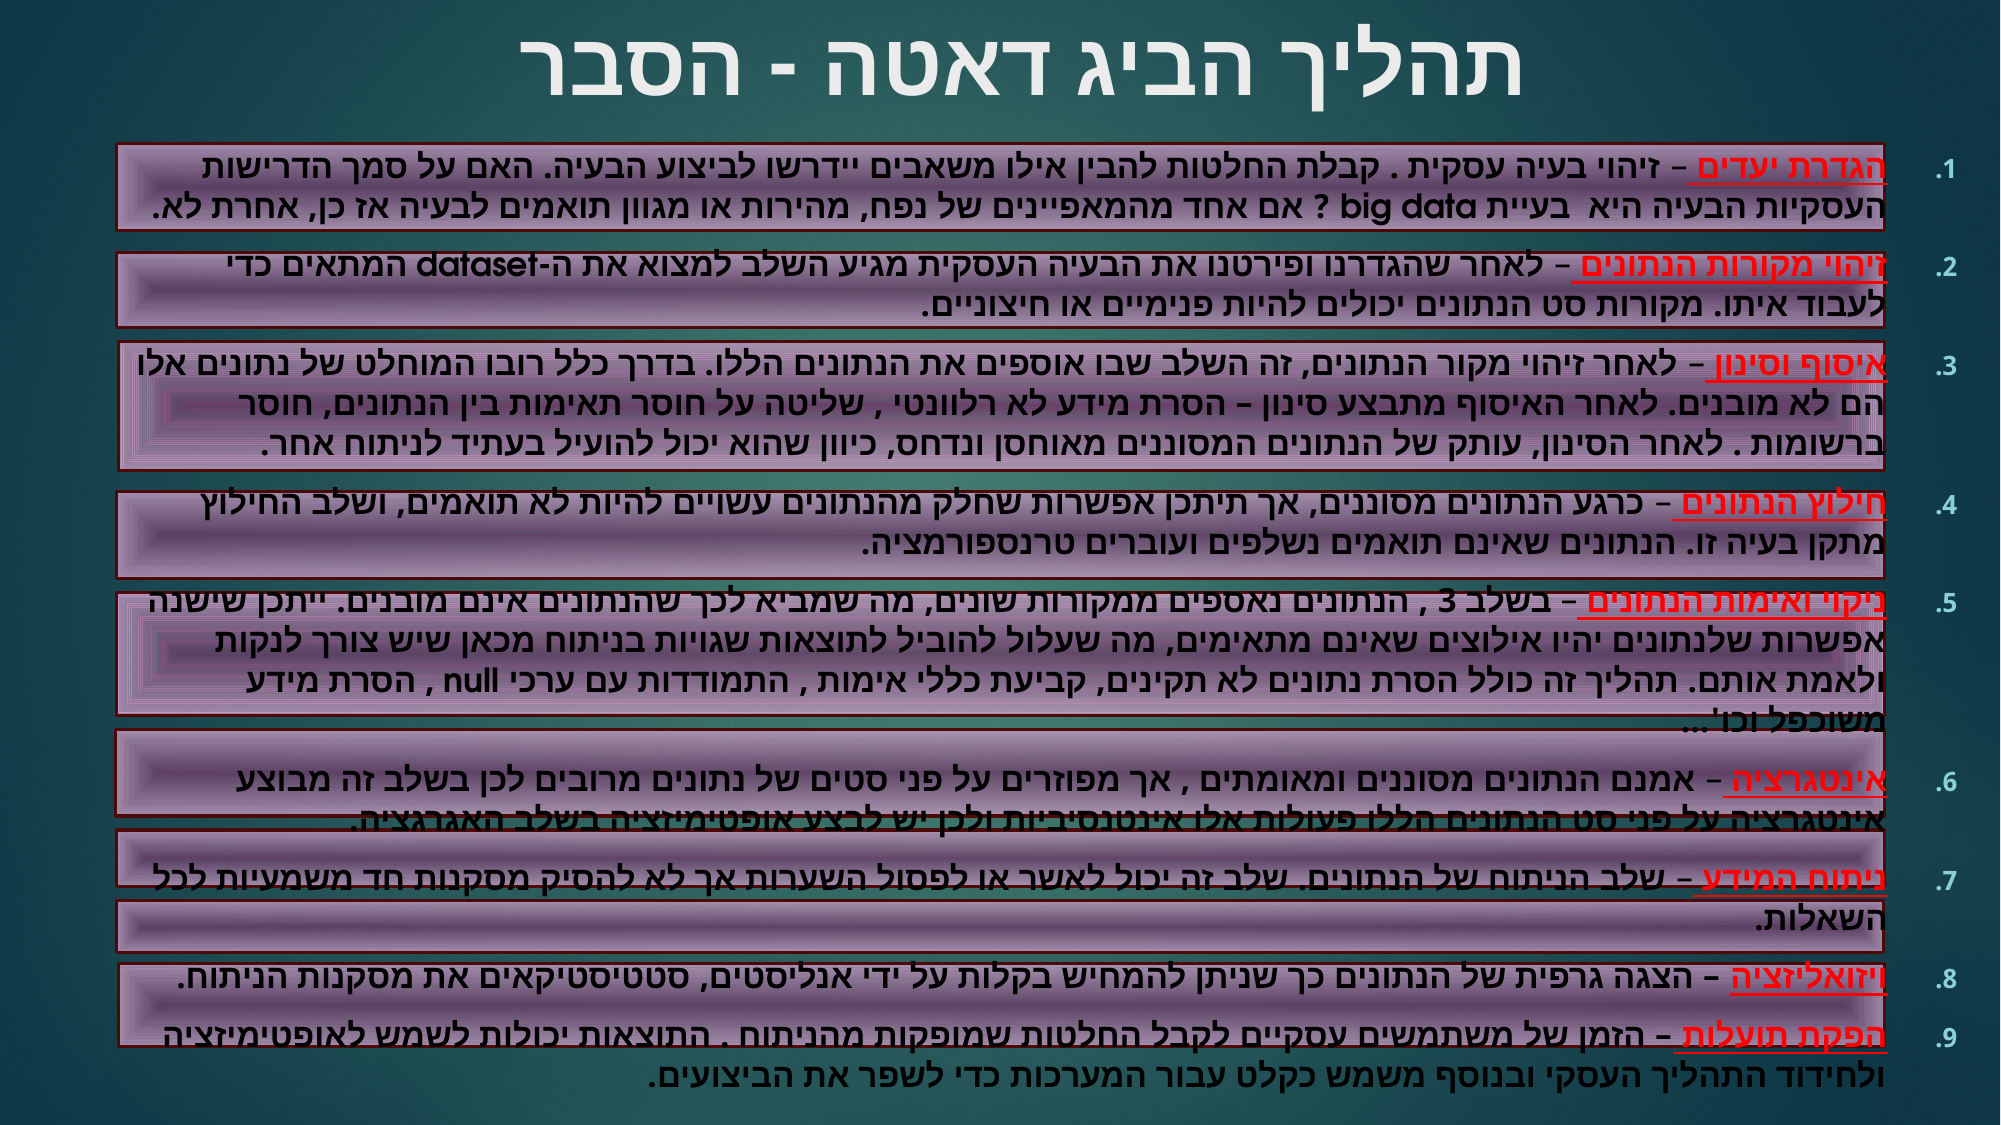

# תהליך הביג דאטה - הסבר
הגדרת יעדים – זיהוי בעיה עסקית . קבלת החלטות להבין אילו משאבים יידרשו לביצוע הבעיה. האם על סמך הדרישות העסקיות הבעיה היא  בעיית big data ? אם אחד מהמאפיינים של נפח, מהירות או מגוון תואמים לבעיה אז כן, אחרת לא.
זיהוי מקורות הנתונים – לאחר שהגדרנו ופירטנו את הבעיה העסקית מגיע השלב למצוא את ה-dataset המתאים כדי לעבוד איתו. מקורות סט הנתונים יכולים להיות פנימיים או חיצוניים.
איסוף וסינון – לאחר זיהוי מקור הנתונים, זה השלב שבו אוספים את הנתונים הללו. בדרך כלל רובו המוחלט של נתונים אלו הם לא מובנים. לאחר האיסוף מתבצע סינון – הסרת מידע לא רלוונטי , שליטה על חוסר תאימות בין הנתונים, חוסר ברשומות . לאחר הסינון, עותק של הנתונים המסוננים מאוחסן ונדחס, כיוון שהוא יכול להועיל בעתיד לניתוח אחר.
חילוץ הנתונים – כרגע הנתונים מסוננים, אך תיתכן אפשרות שחלק מהנתונים עשויים להיות לא תואמים, ושלב החילוץ מתקן בעיה זו. הנתונים שאינם תואמים נשלפים ועוברים טרנספורמציה.
ניקוי ואימות הנתונים – בשלב 3 , הנתונים נאספים ממקורות שונים, מה שמביא לכך שהנתונים אינם מובנים. ייתכן שישנה אפשרות שלנתונים יהיו אילוצים שאינם מתאימים, מה שעלול להוביל לתוצאות שגויות בניתוח מכאן שיש צורך לנקות ולאמת אותם. תהליך זה כולל הסרת נתונים לא תקינים, קביעת כללי אימות , התמודדות עם ערכי null , הסרת מידע משוכפל וכו'...
אינטגרציה – אמנם הנתונים מסוננים ומאומתים , אך מפוזרים על פני סטים של נתונים מרובים לכן בשלב זה מבוצע אינטגרציה על פני סט הנתונים הללו פעולות אלו אינטנסיביות ולכן יש לבצע אופטימיזציה בשלב האגרגציה.
ניתוח המידע – שלב הניתוח של הנתונים. שלב זה יכול לאשר או לפסול השערות אך לא להסיק מסקנות חד משמעיות לכל השאלות.
ויזואליזציה – הצגה גרפית של הנתונים כך שניתן להמחיש בקלות על ידי אנליסטים, סטטיסטיקאים את מסקנות הניתוח.
הפקת תועלות – הזמן של משתמשים עסקיים לקבל החלטות שמופקות מהניתוח . התוצאות יכולות לשמש לאופטימיזציה ולחידוד התהליך העסקי ובנוסף משמש כקלט עבור המערכות כדי לשפר את הביצועים.